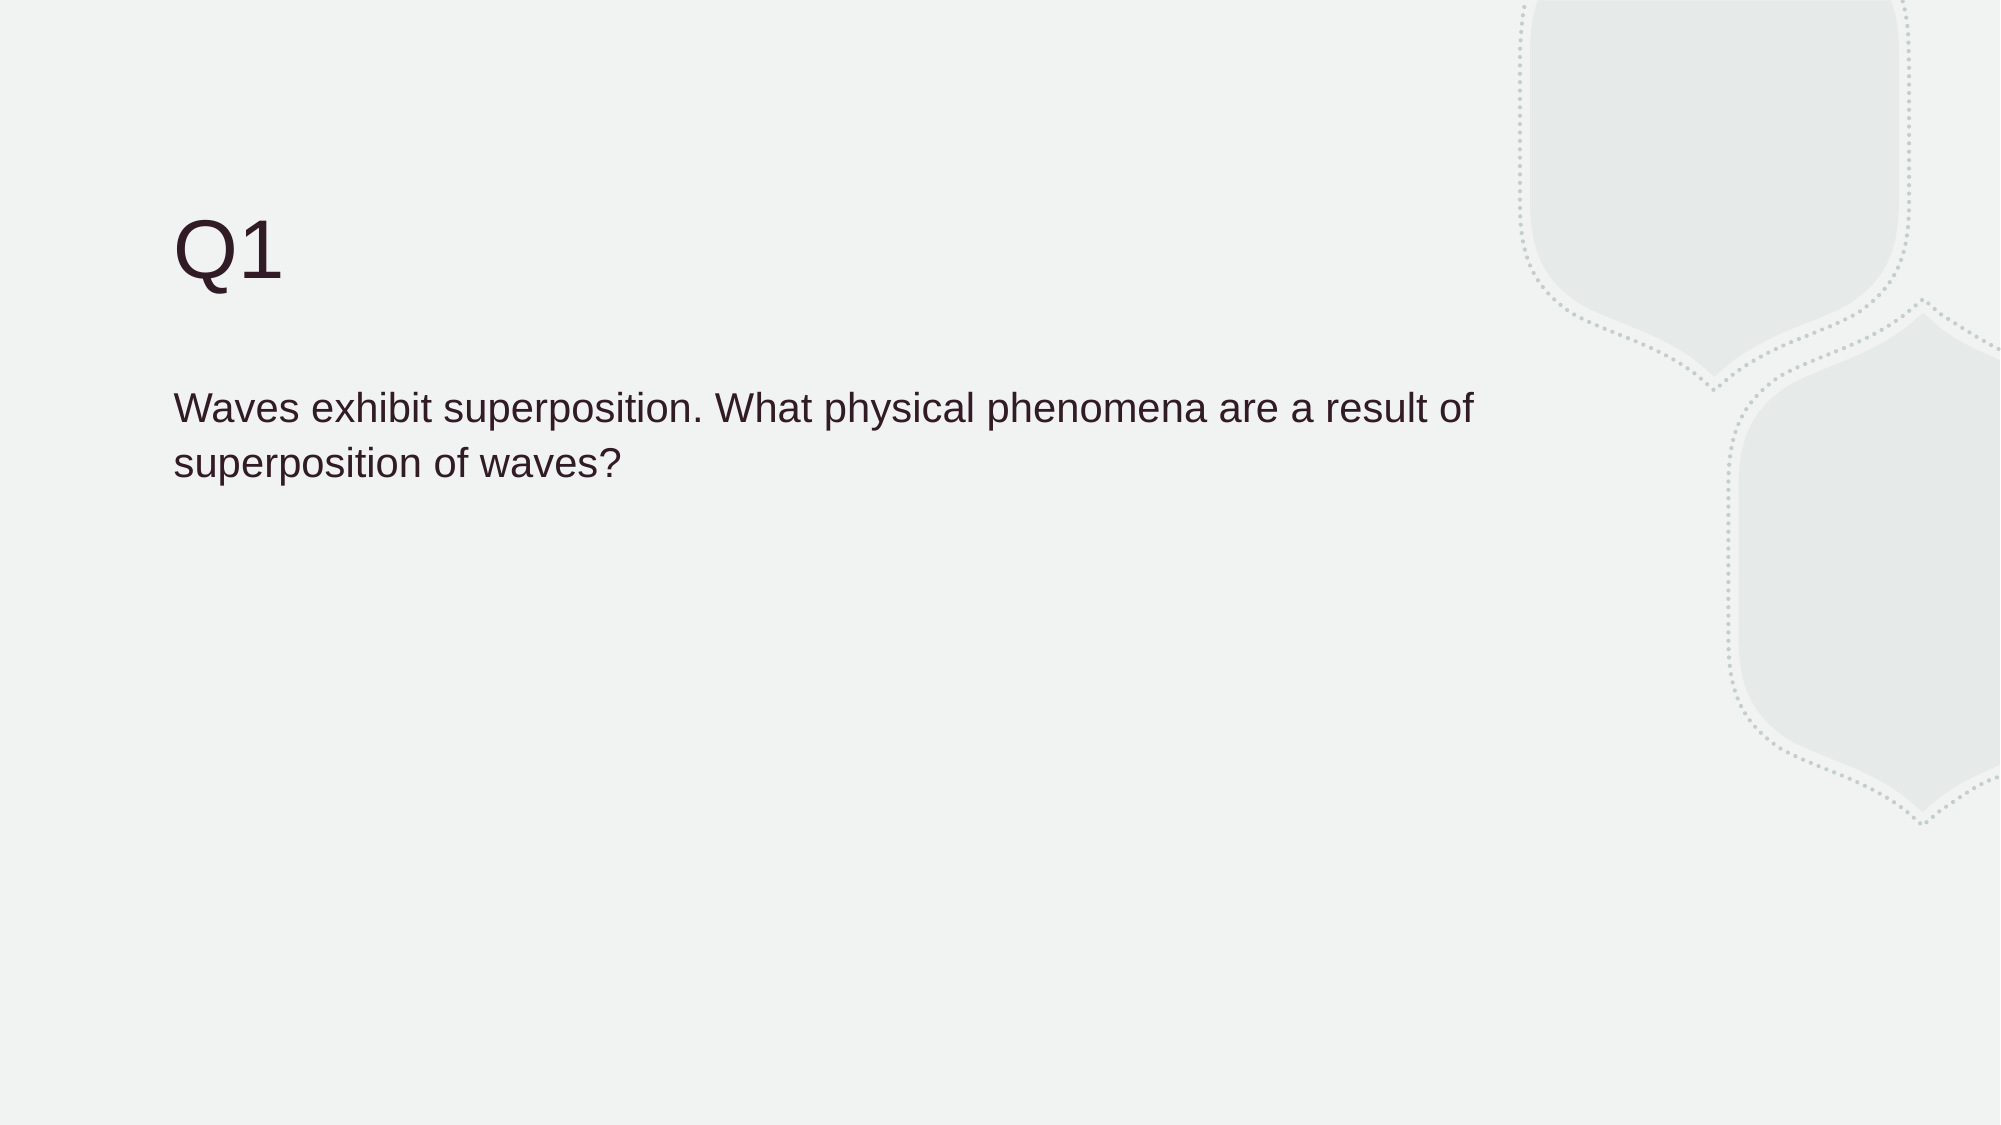

# Q1
Waves exhibit superposition. What physical phenomena are a result of superposition of waves?